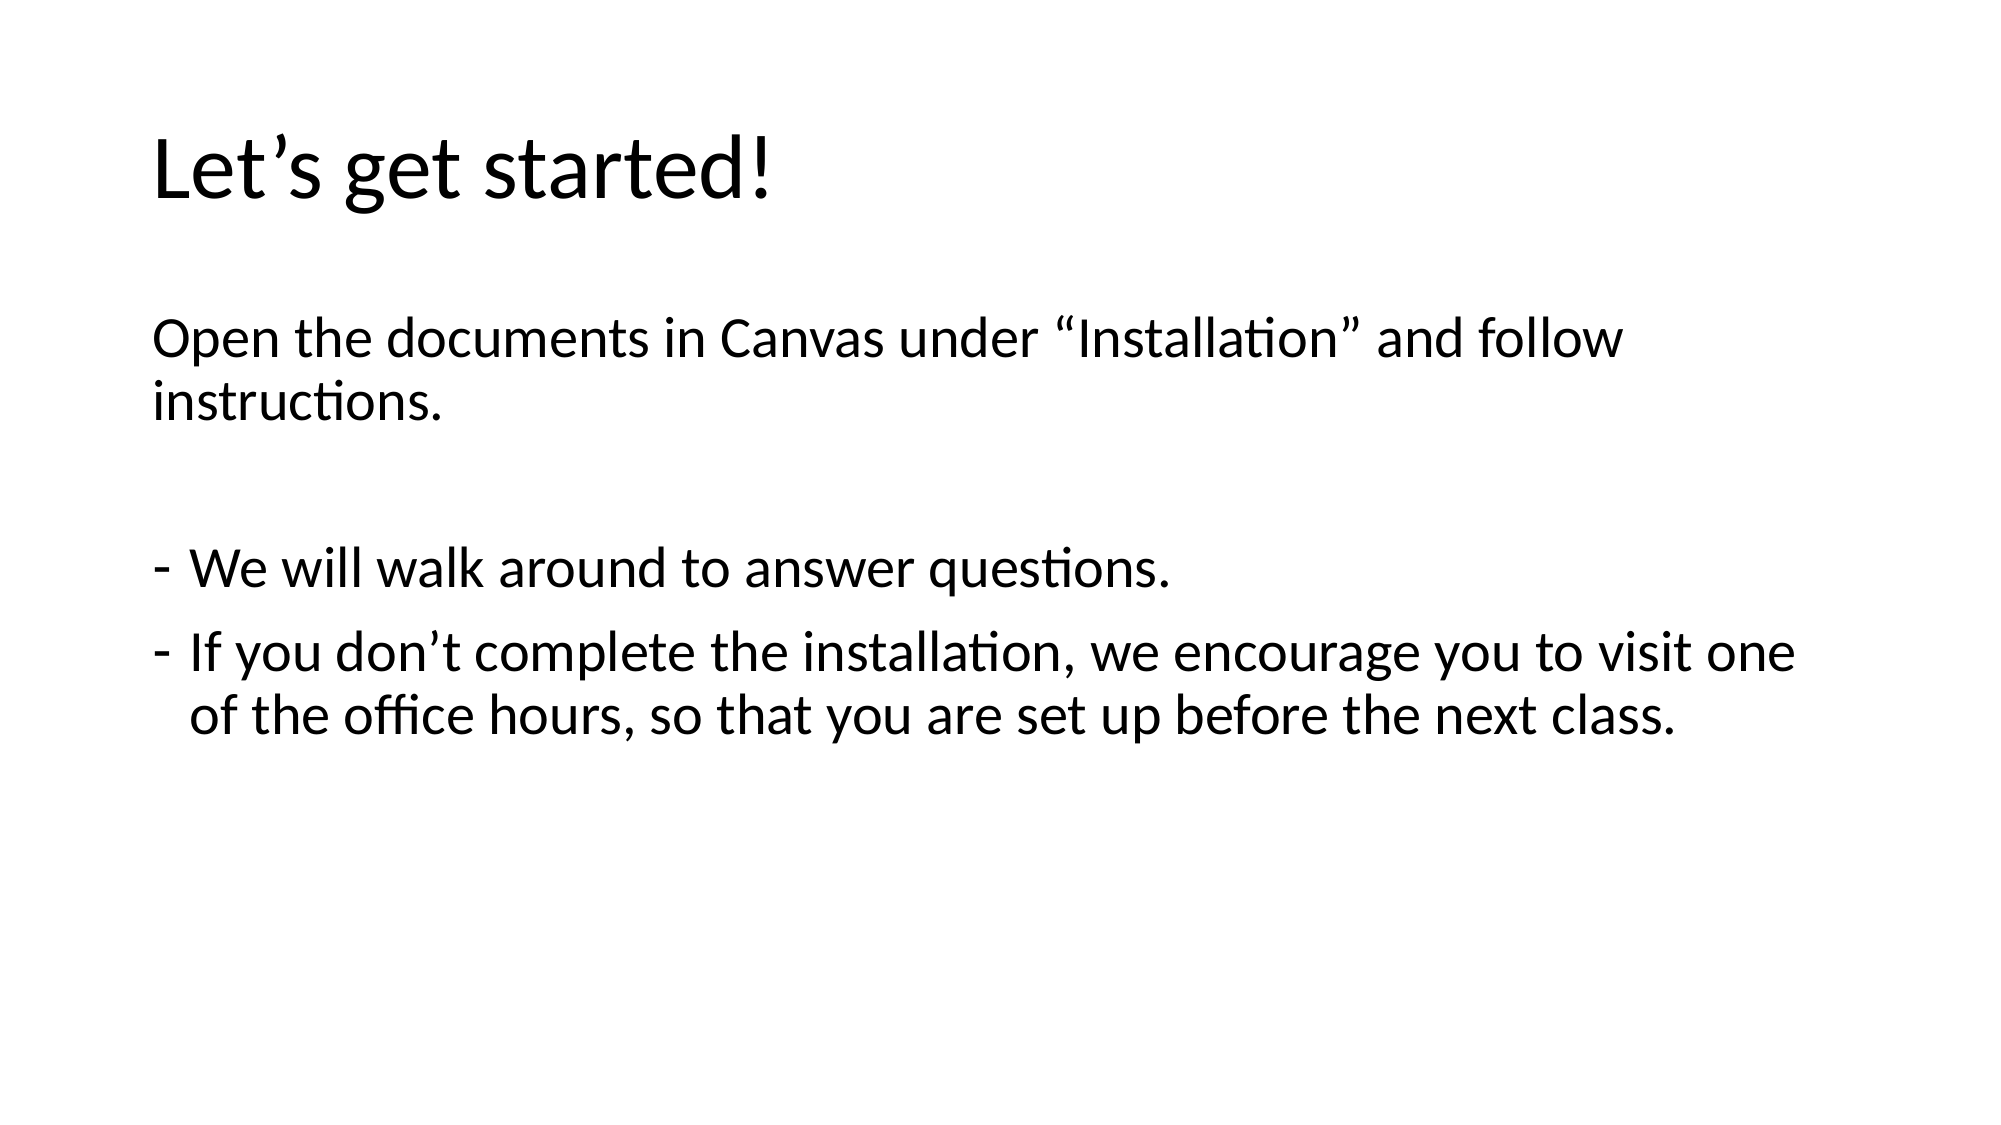

# Let’s get started!
Open the documents in Canvas under “Installation” and follow instructions.

We will walk around to answer questions.
If you don’t complete the installation, we encourage you to visit one of the office hours, so that you are set up before the next class.